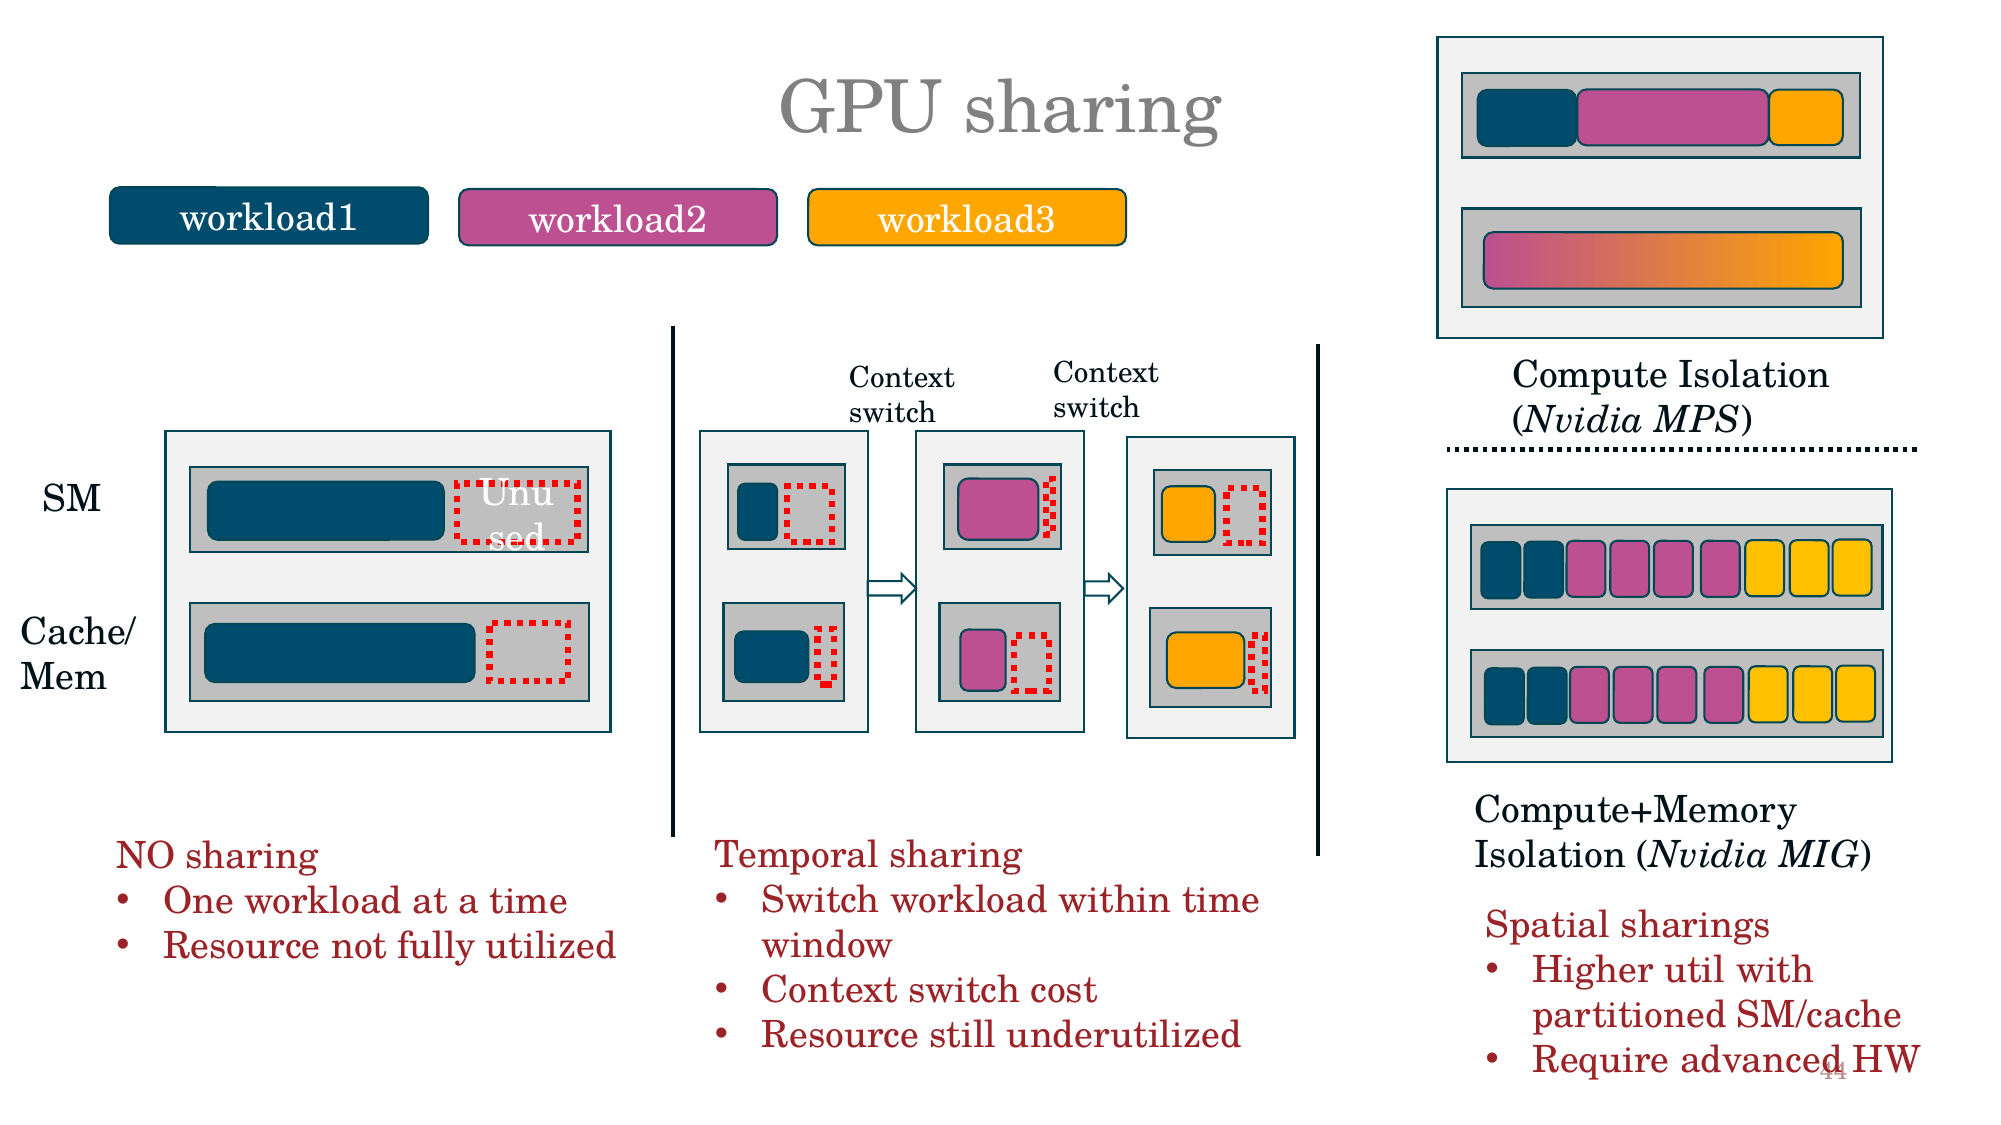

# GPU sharing

workload1
workload2
workload3

Compute Isolation (Nvidia MPS)
Context switch
Context switch

SM

Unused

Cache/Mem

Compute+Memory Isolation (Nvidia MIG)
Temporal sharing
Switch workload within time window
Context switch cost
Resource still underutilized

NO sharing
One workload at a time
Resource not fully utilized

Spatial sharings
Higher util with partitioned SM/cache
Require advanced HW

44